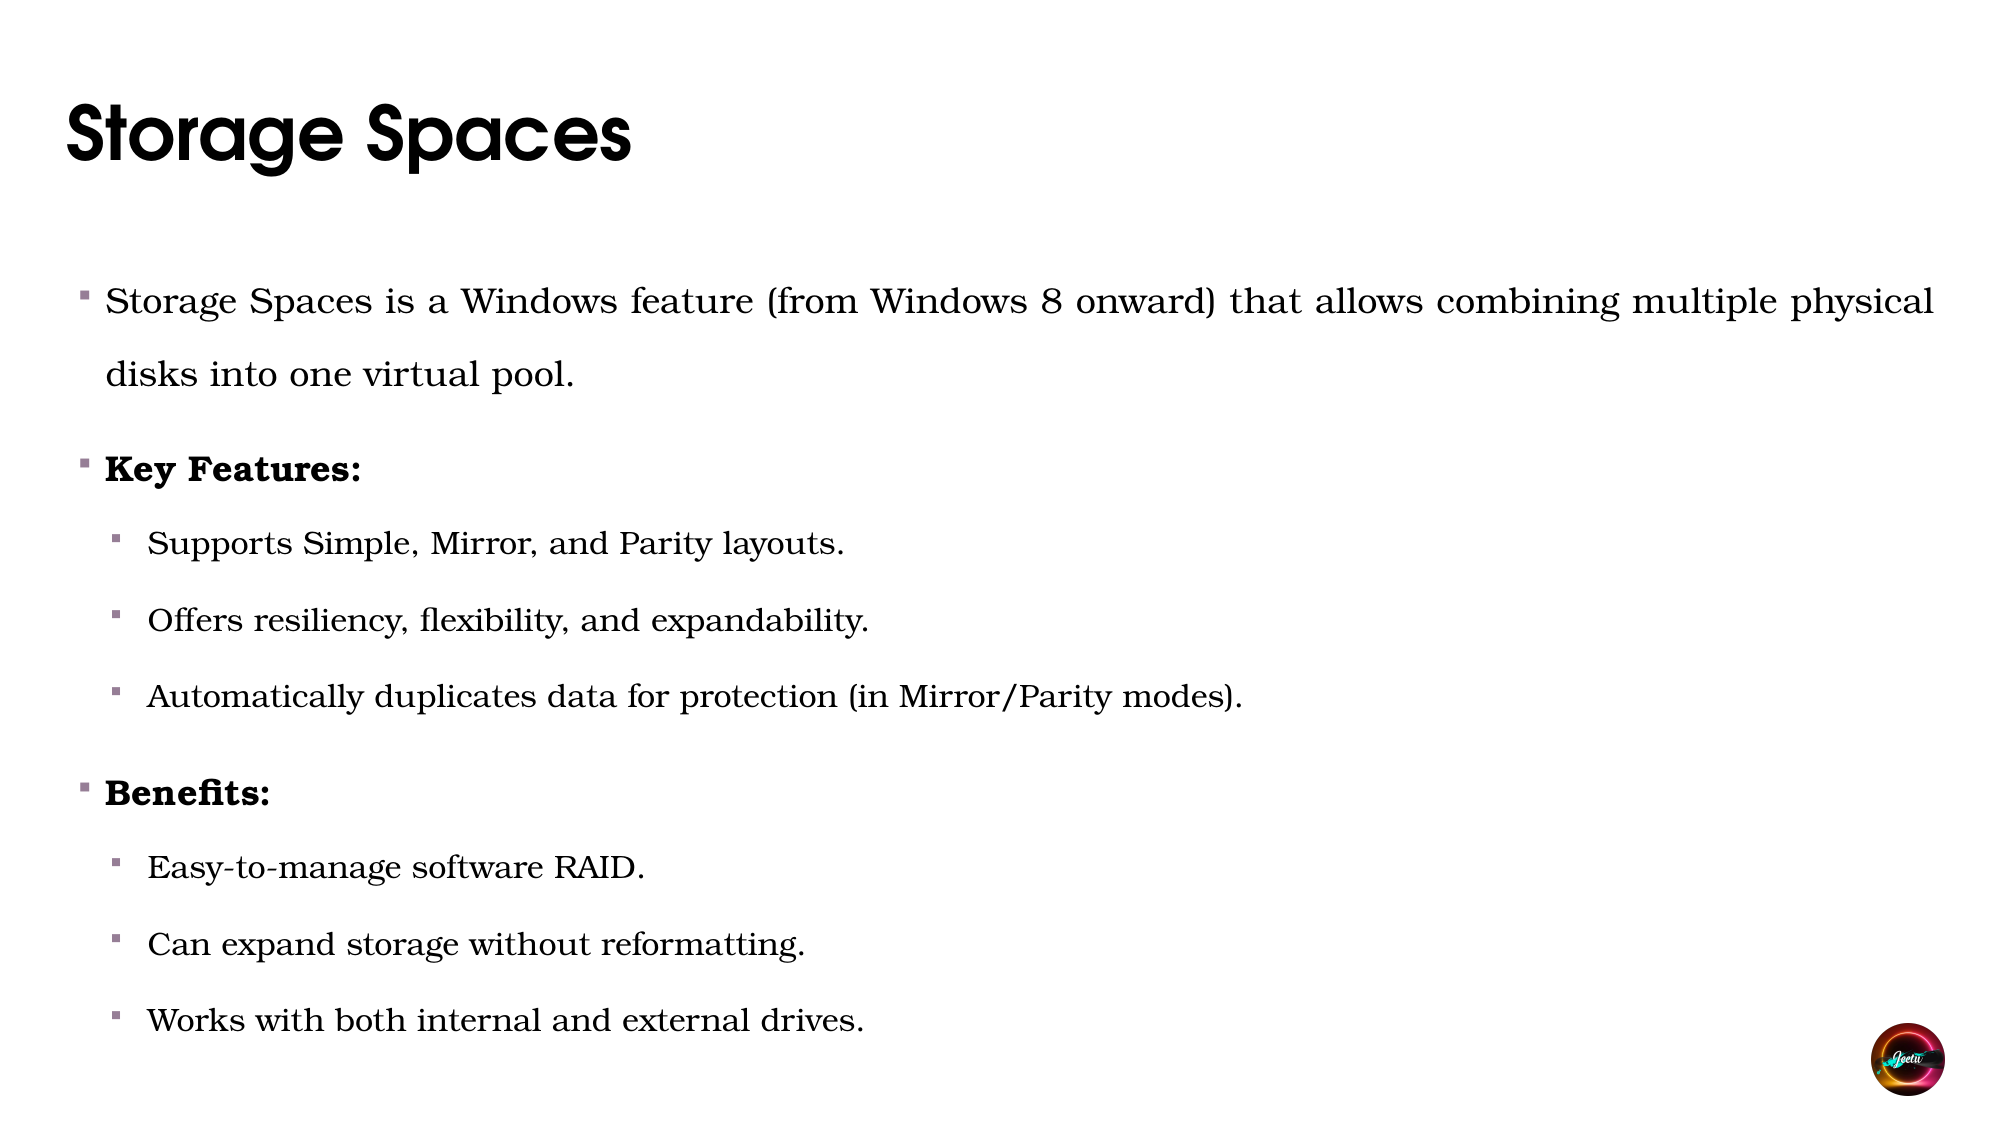

# Storage Spaces
Storage Spaces is a Windows feature (from Windows 8 onward) that allows combining multiple physical disks into one virtual pool.
Key Features:
Supports Simple, Mirror, and Parity layouts.
Offers resiliency, flexibility, and expandability.
Automatically duplicates data for protection (in Mirror/Parity modes).
Benefits:
Easy-to-manage software RAID.
Can expand storage without reformatting.
Works with both internal and external drives.